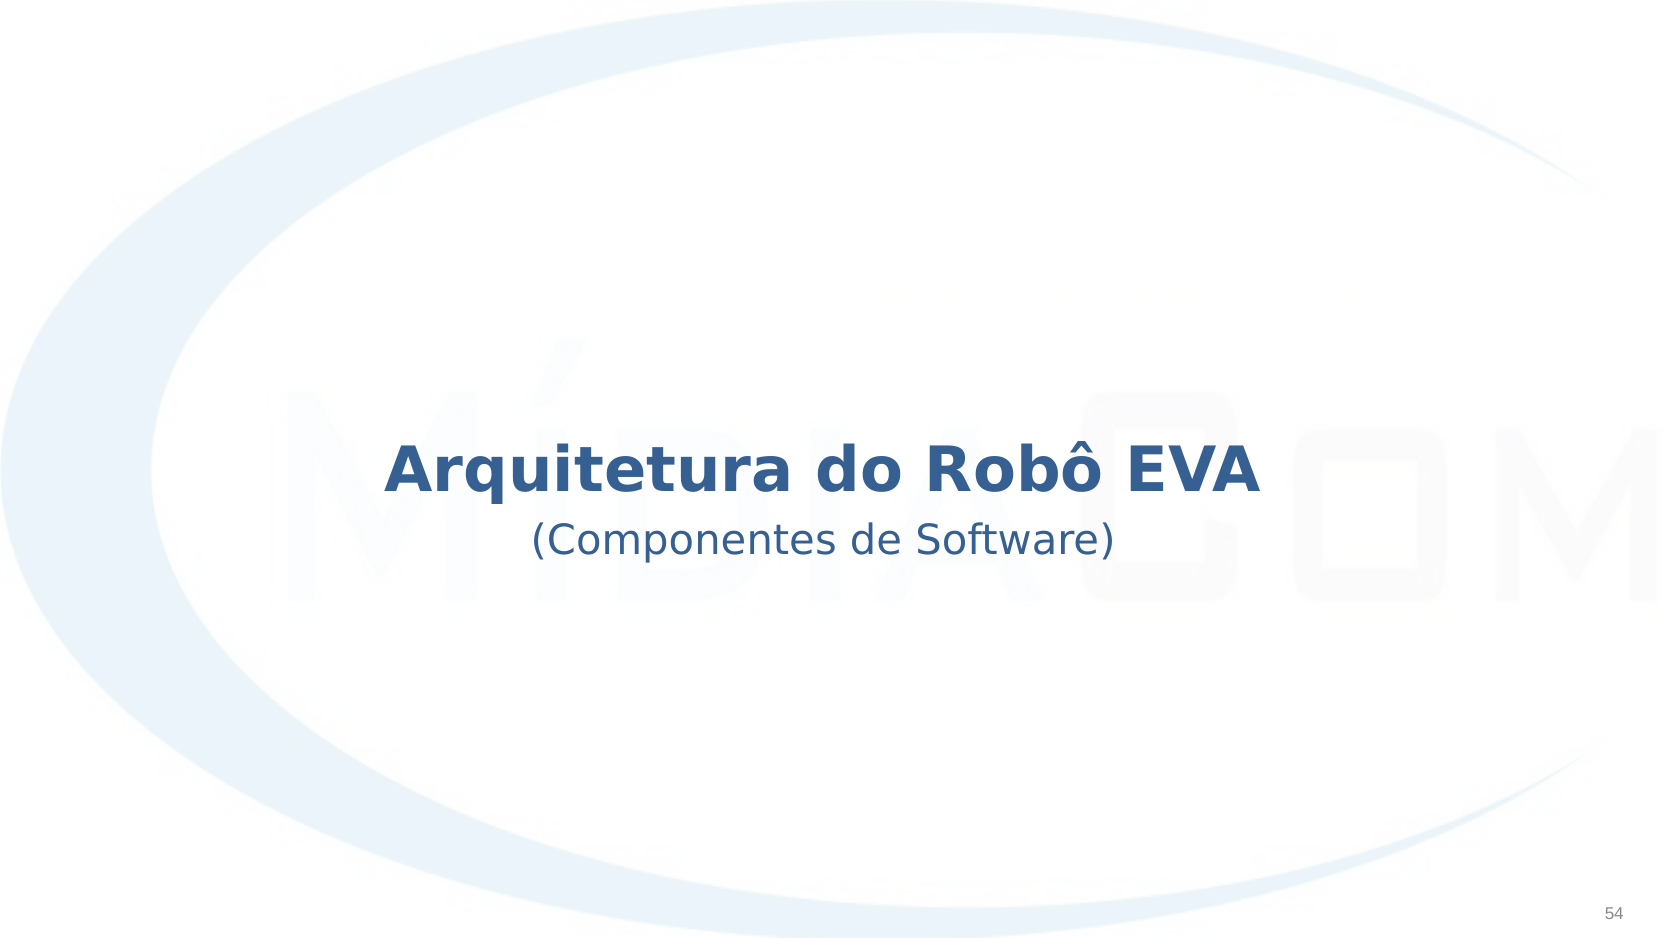

Arquitetura do Robô EVA
(Componentes de Software)
54